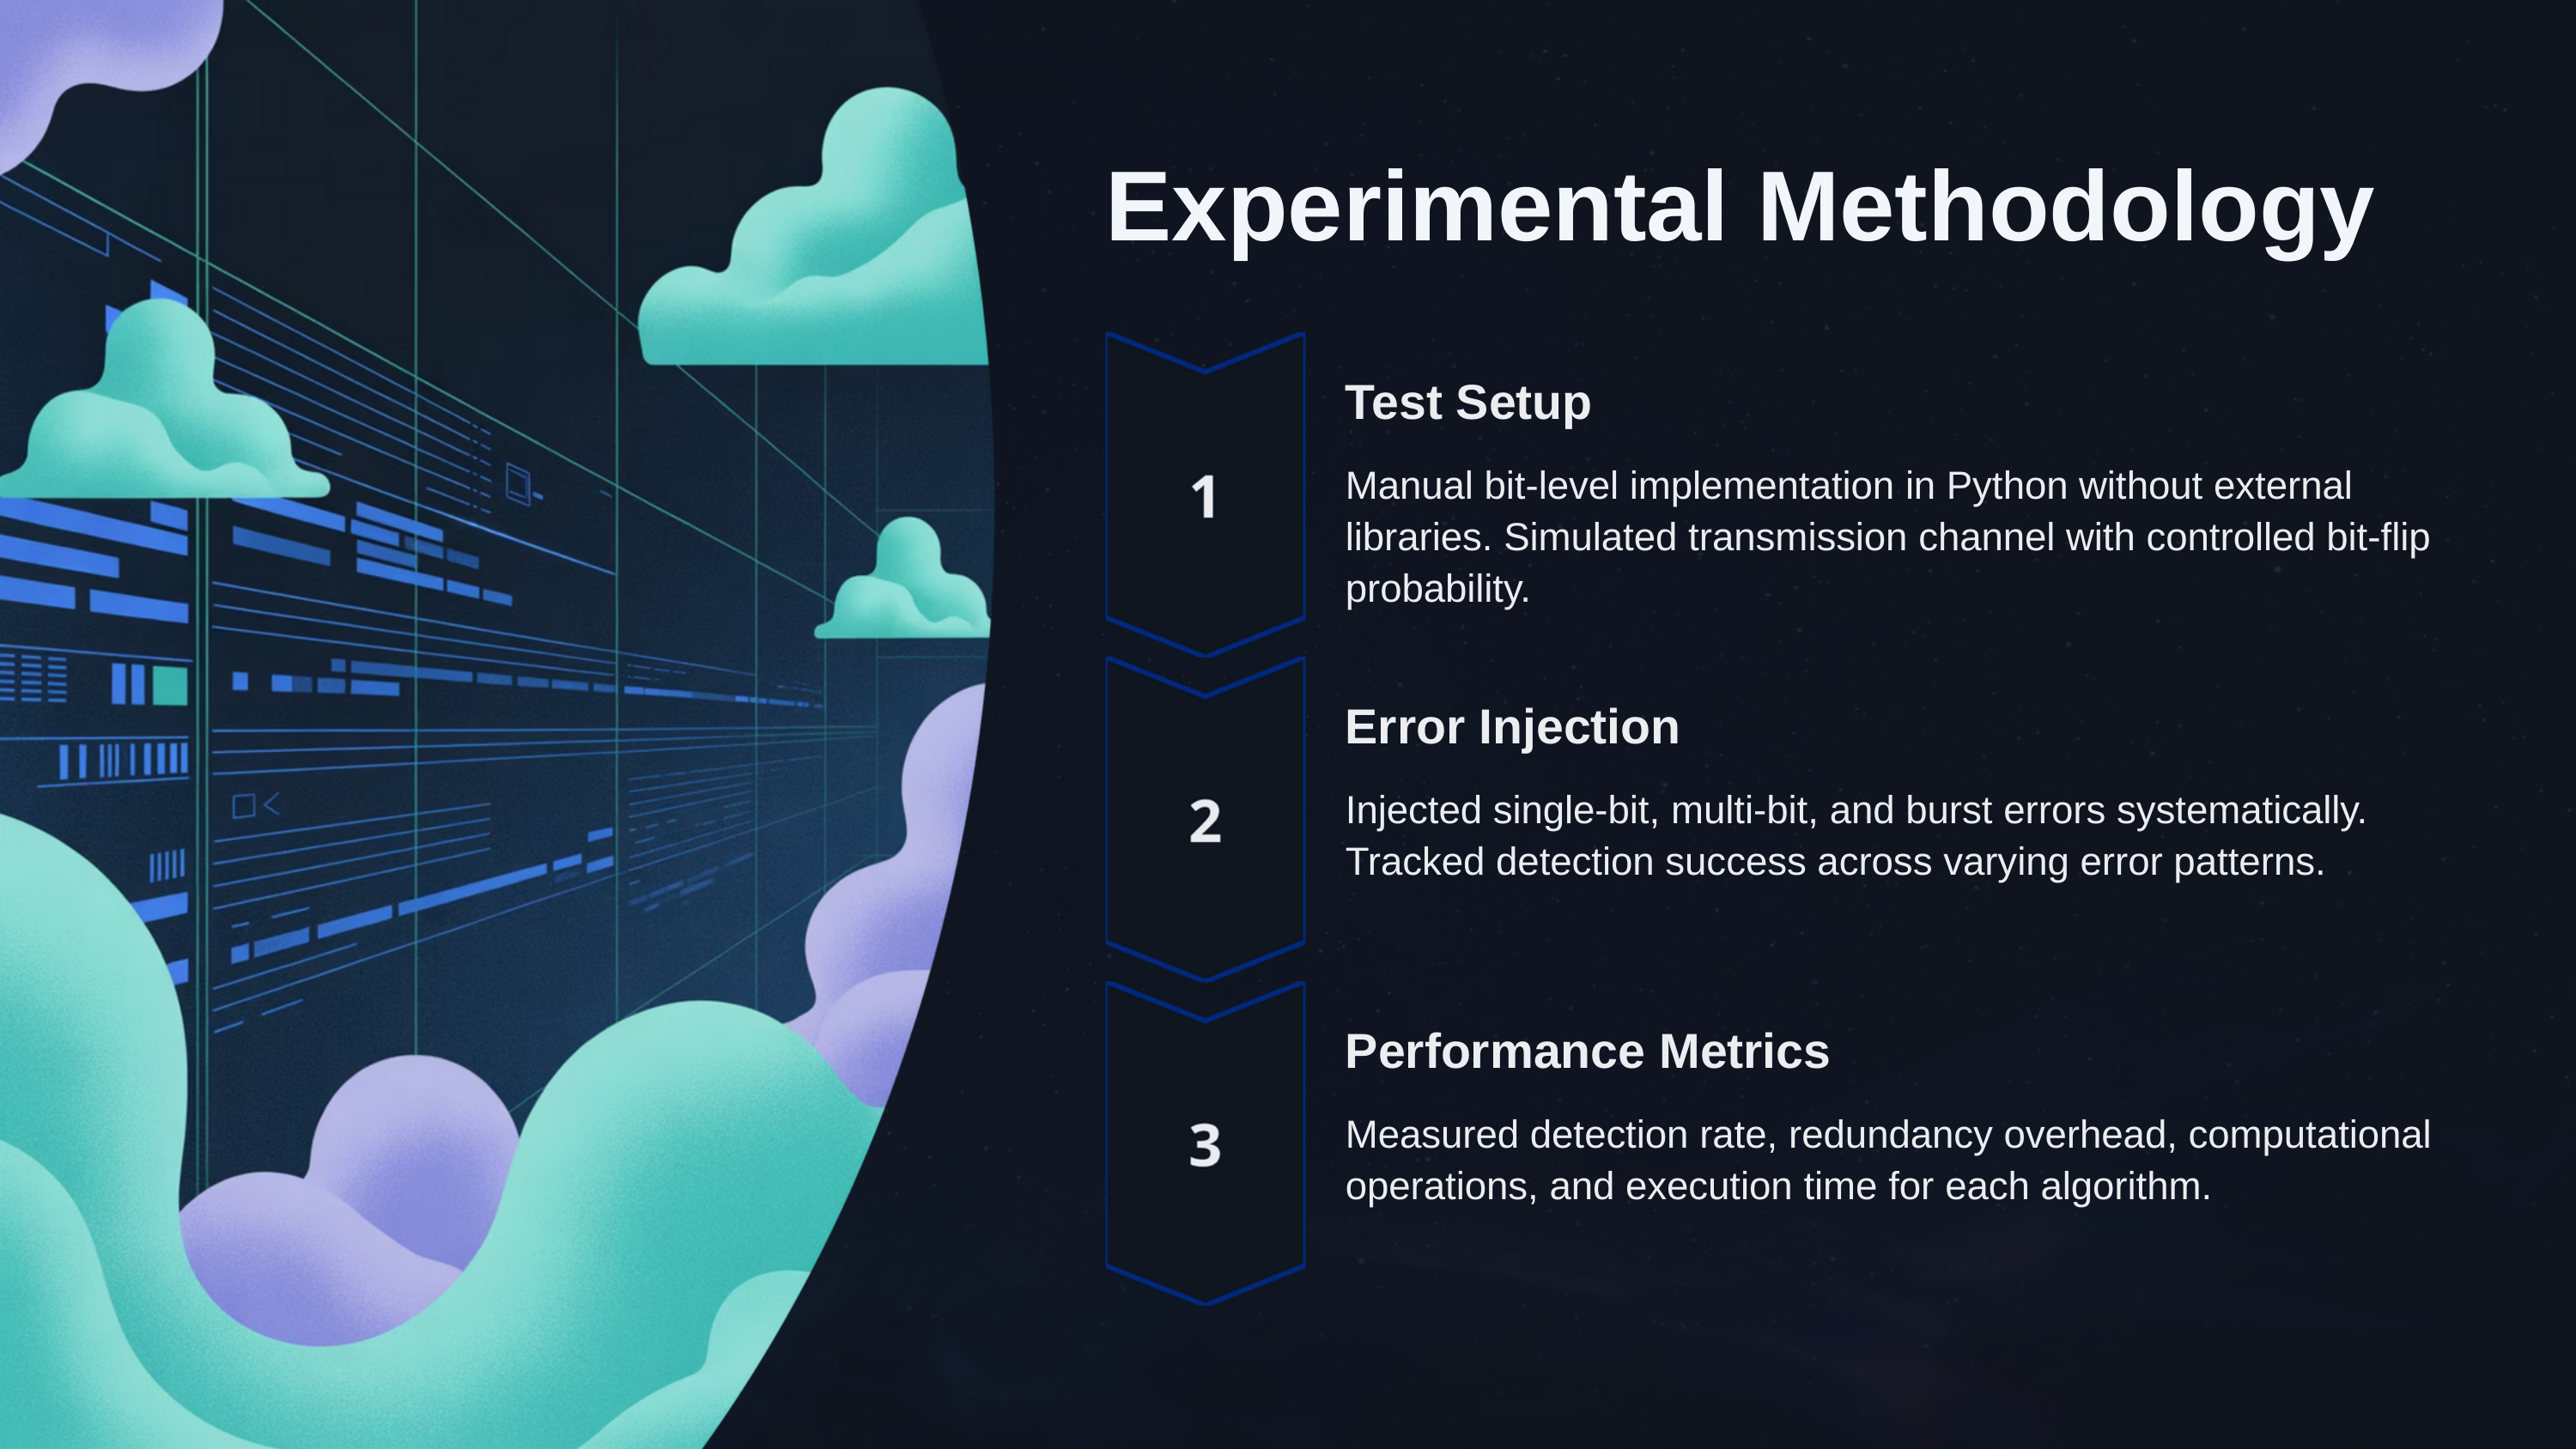

Experimental Methodology

Test Setup
Manual bit-level implementation in Python without external libraries. Simulated transmission channel with controlled bit-flip probability.

Error Injection
Injected single-bit, multi-bit, and burst errors systematically. Tracked detection success across varying error patterns.

Performance Metrics
Measured detection rate, redundancy overhead, computational operations, and execution time for each algorithm.